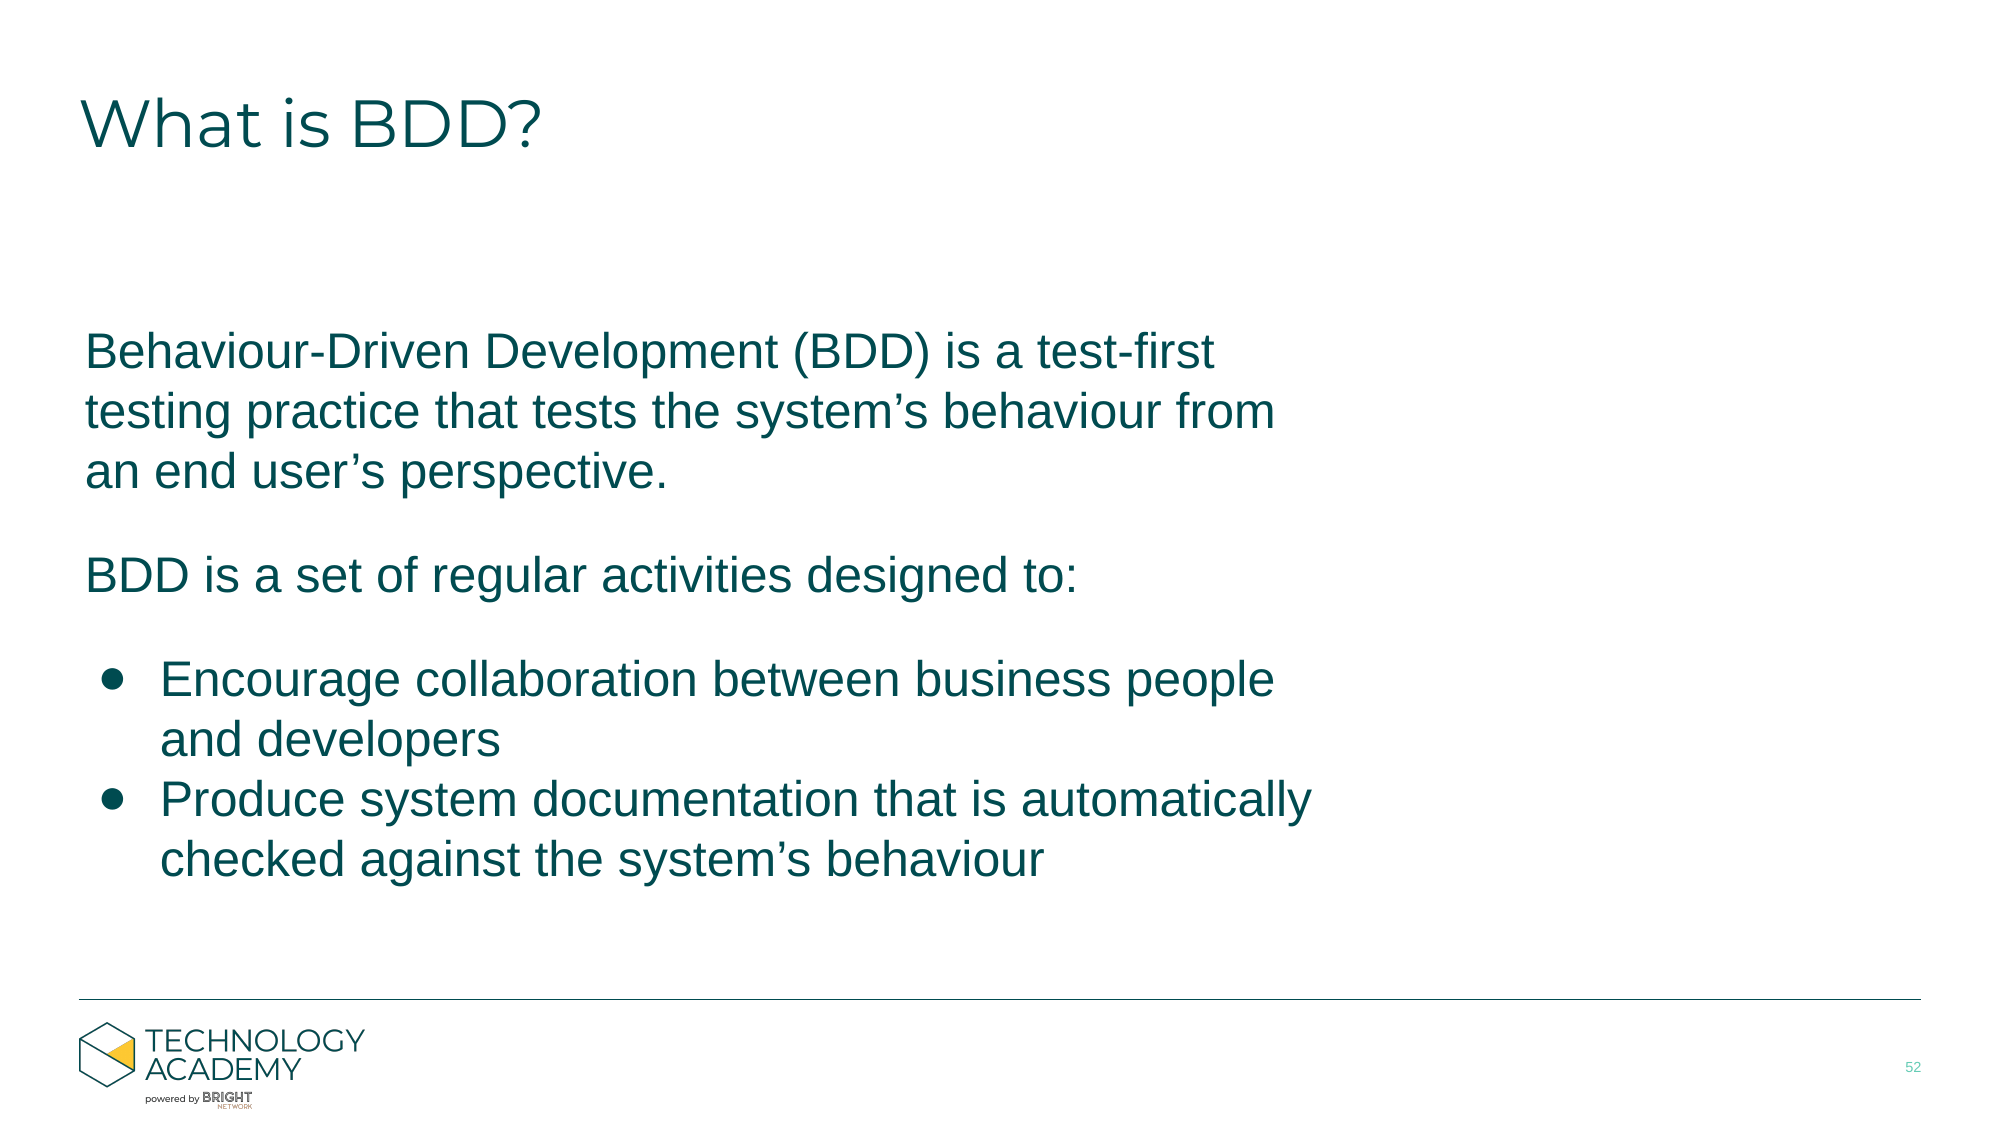

# What is BDD?

Behaviour-Driven Development (BDD) is a test-first testing practice that tests the system’s behaviour from an end user’s perspective.
BDD is a set of regular activities designed to:
Encourage collaboration between business people and developers
Produce system documentation that is automatically checked against the system’s behaviour

52